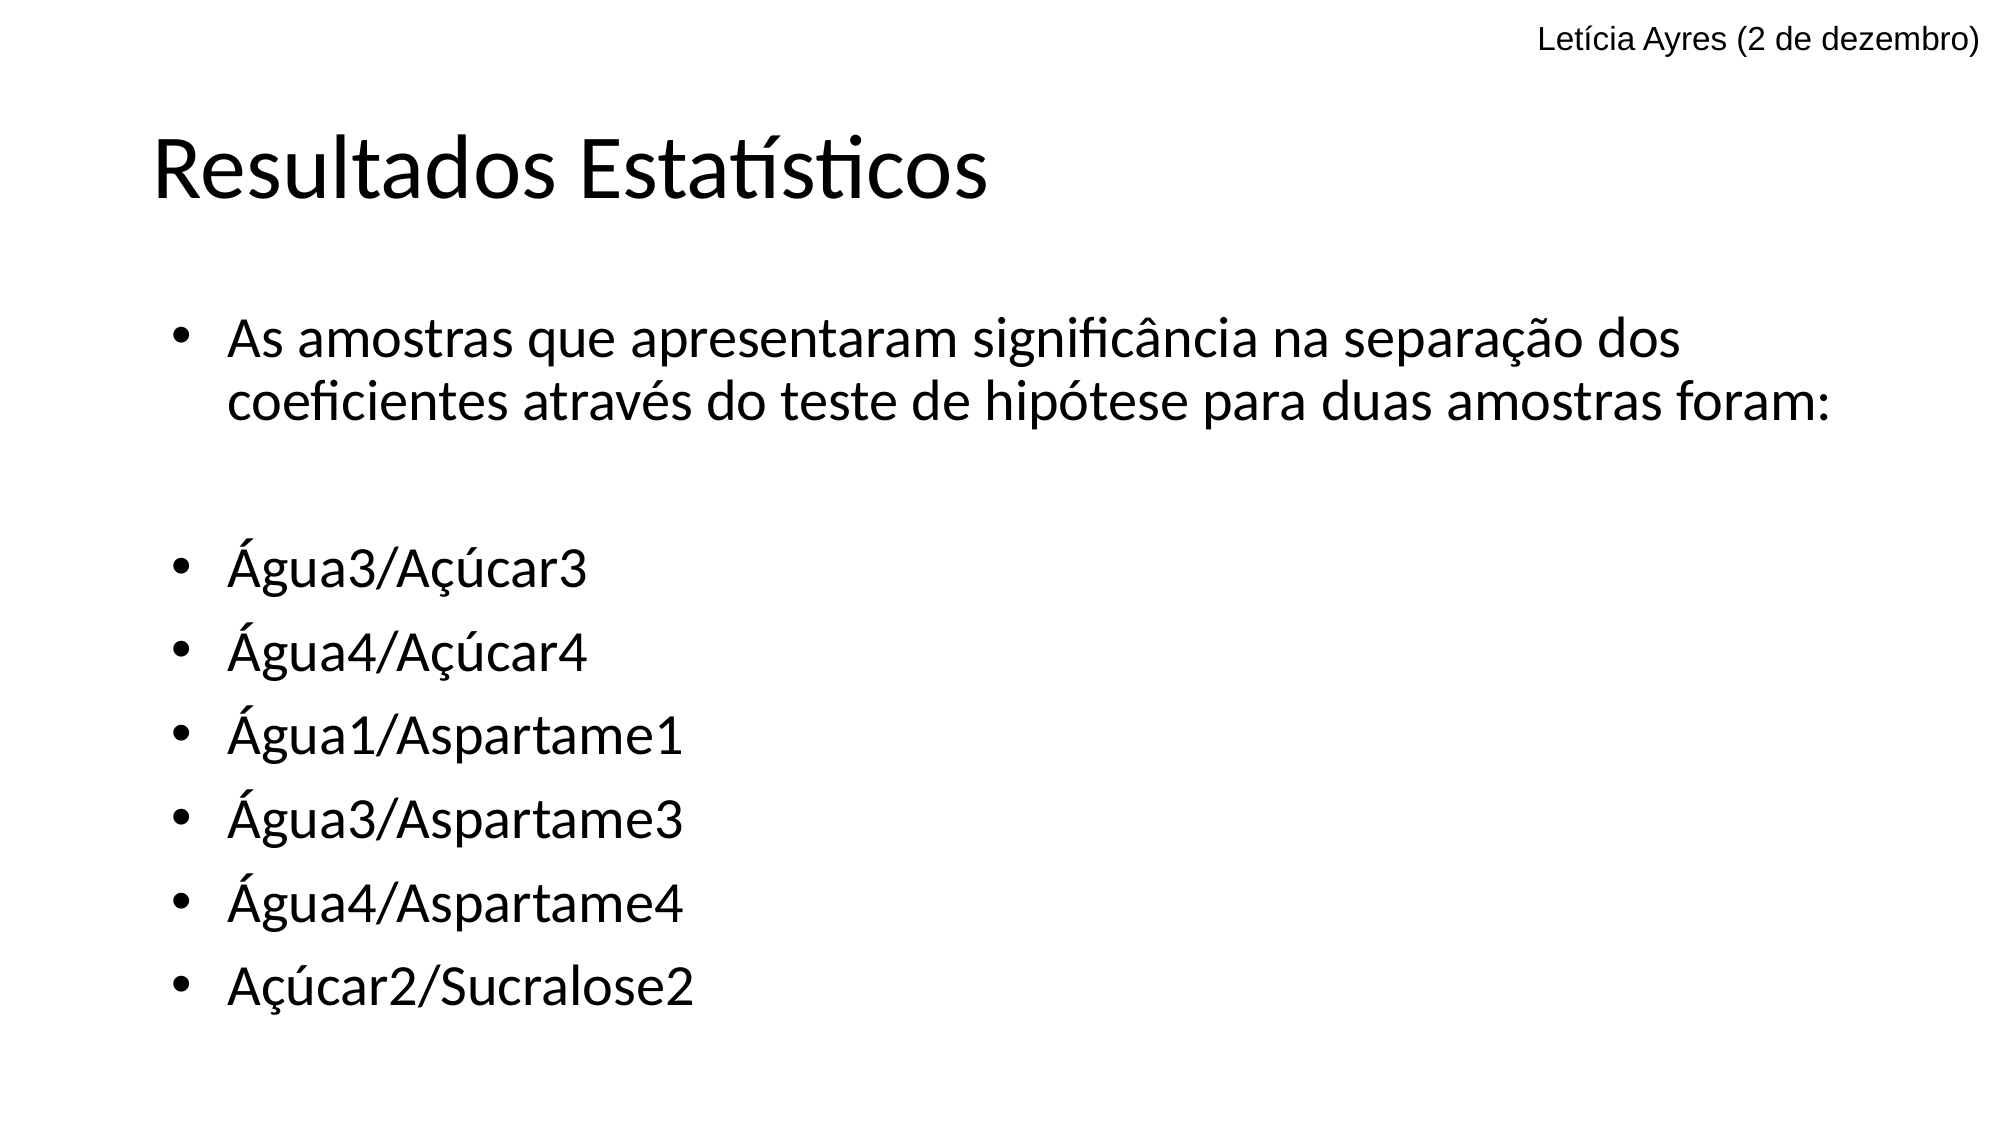

Letícia Ayres (2 de dezembro)
# Resultados Estatísticos
As amostras que apresentaram significância na separação dos coeficientes através do teste de hipótese para duas amostras foram:

Água3/Açúcar3
Água4/Açúcar4
Água1/Aspartame1
Água3/Aspartame3
Água4/Aspartame4
Açúcar2/Sucralose2